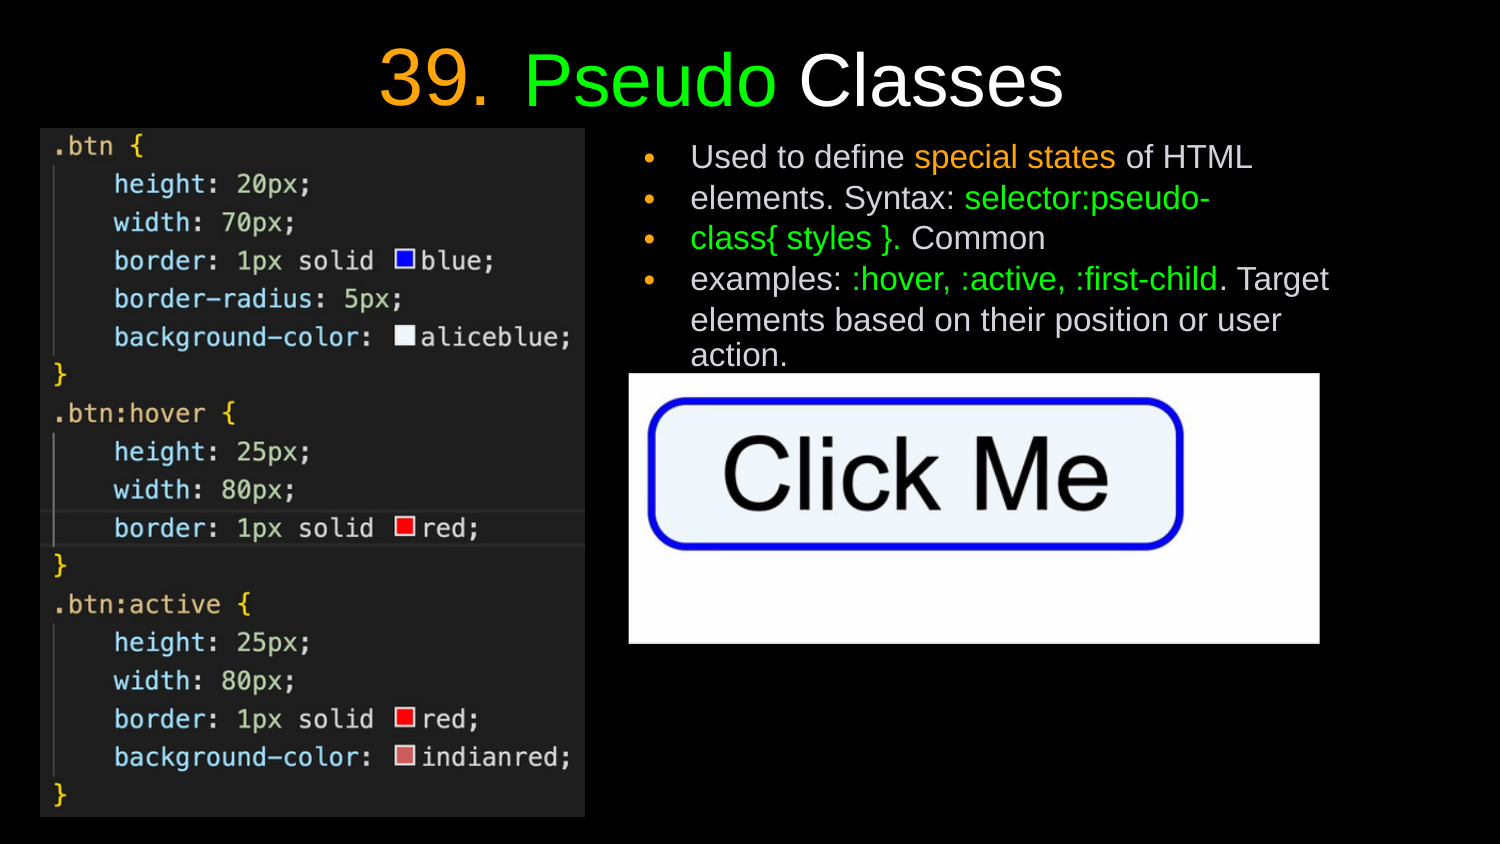

39.
Pseudo Classes

Used to define special states of HTML elements. Syntax: selector:pseudo-class{ styles }. Common examples: :hover, :active, :first-child. Target elements based on their position or user
action.
• • • •